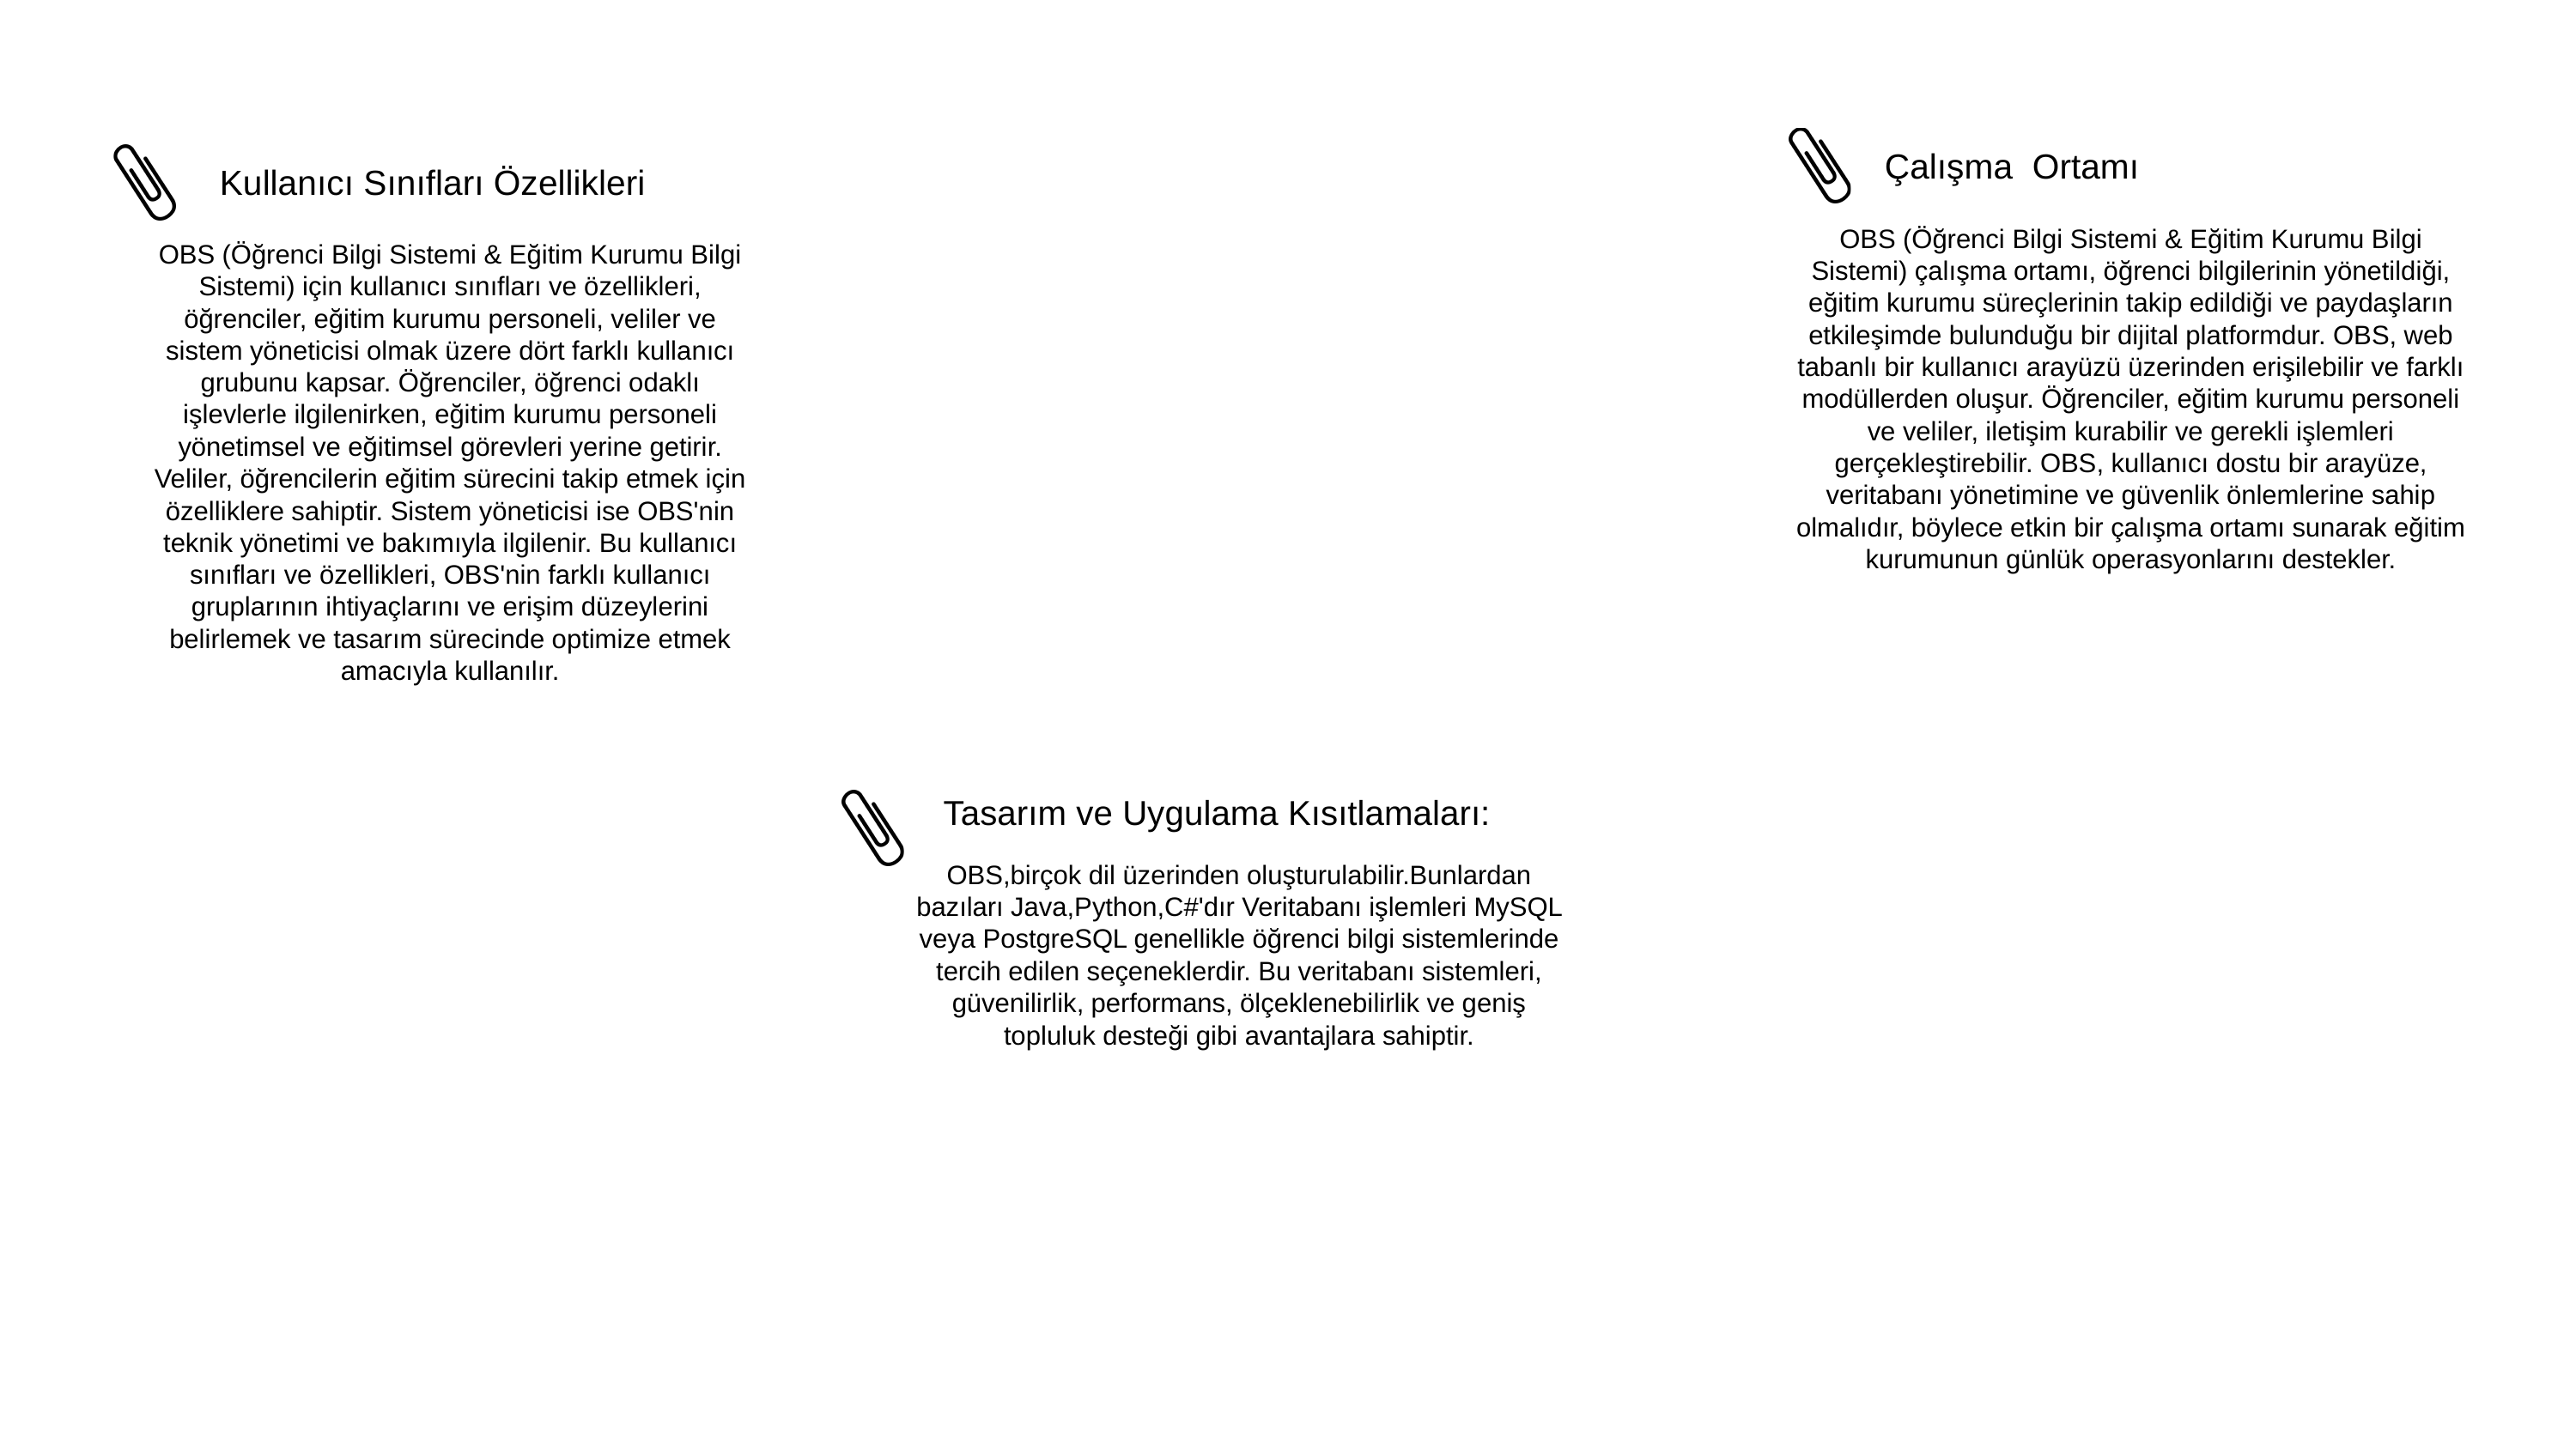

Çalışma  Ortamı

Kullanıcı Sınıfları Özellikleri
OBS (Öğrenci Bilgi Sistemi & Eğitim Kurumu Bilgi Sistemi) çalışma ortamı, öğrenci bilgilerinin yönetildiği, eğitim kurumu süreçlerinin takip edildiği ve paydaşların etkileşimde bulunduğu bir dijital platformdur. OBS, web tabanlı bir kullanıcı arayüzü üzerinden erişilebilir ve farklı modüllerden oluşur. Öğrenciler, eğitim kurumu personeli ve veliler, iletişim kurabilir ve gerekli işlemleri gerçekleştirebilir. OBS, kullanıcı dostu bir arayüze, veritabanı yönetimine ve güvenlik önlemlerine sahip olmalıdır, böylece etkin bir çalışma ortamı sunarak eğitim kurumunun günlük operasyonlarını destekler.
OBS (Öğrenci Bilgi Sistemi & Eğitim Kurumu Bilgi Sistemi) için kullanıcı sınıfları ve özellikleri, öğrenciler, eğitim kurumu personeli, veliler ve sistem yöneticisi olmak üzere dört farklı kullanıcı grubunu kapsar. Öğrenciler, öğrenci odaklı işlevlerle ilgilenirken, eğitim kurumu personeli yönetimsel ve eğitimsel görevleri yerine getirir. Veliler, öğrencilerin eğitim sürecini takip etmek için özelliklere sahiptir. Sistem yöneticisi ise OBS'nin teknik yönetimi ve bakımıyla ilgilenir. Bu kullanıcı sınıfları ve özellikleri, OBS'nin farklı kullanıcı gruplarının ihtiyaçlarını ve erişim düzeylerini belirlemek ve tasarım sürecinde optimize etmek amacıyla kullanılır.
Tasarım ve Uygulama Kısıtlamaları:

OBS,birçok dil üzerinden oluşturulabilir.Bunlardan bazıları Java,Python,C#'dır Veritabanı işlemleri MySQL veya PostgreSQL genellikle öğrenci bilgi sistemlerinde tercih edilen seçeneklerdir. Bu veritabanı sistemleri, güvenilirlik, performans, ölçeklenebilirlik ve geniş topluluk desteği gibi avantajlara sahiptir.